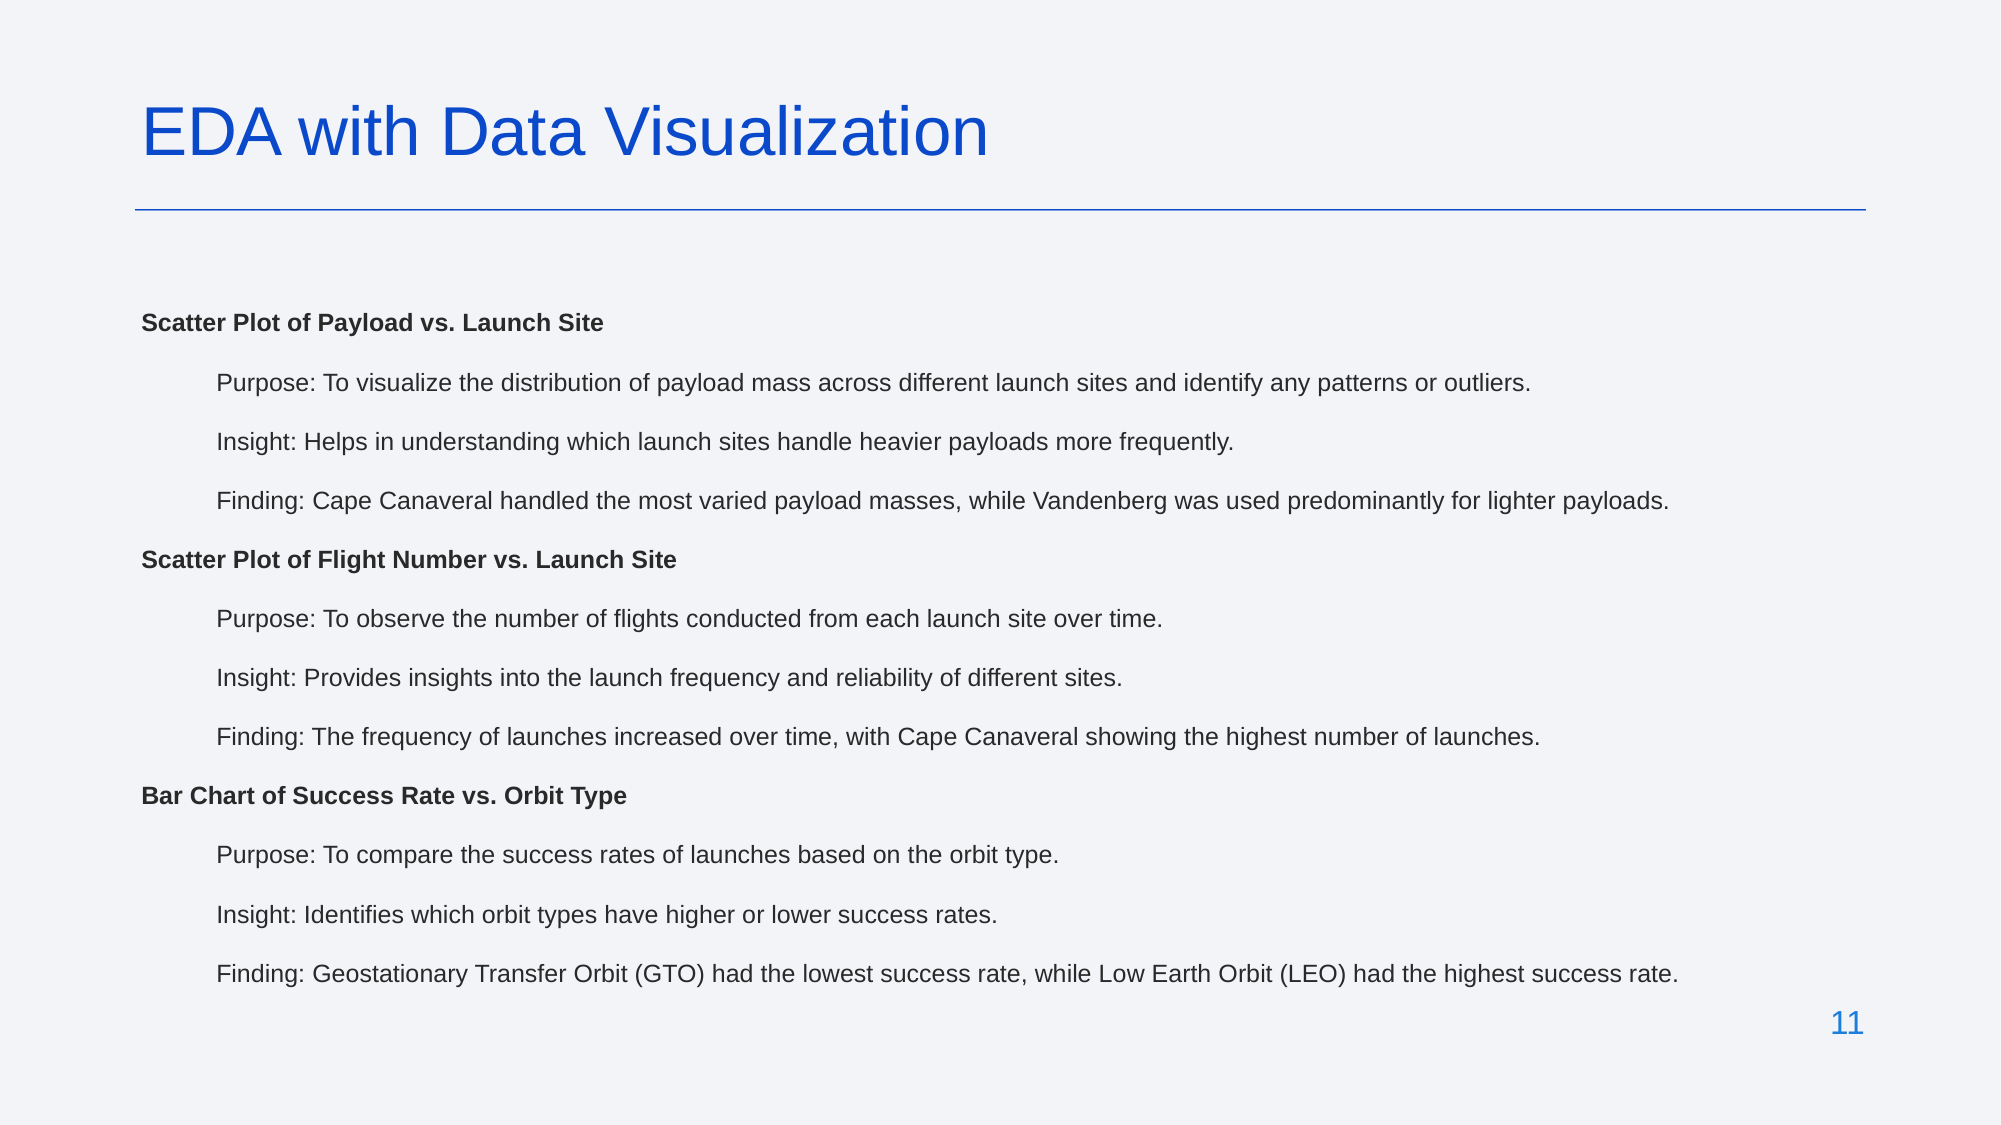

EDA with Data Visualization
Scatter Plot of Payload vs. Launch Site
Purpose: To visualize the distribution of payload mass across different launch sites and identify any patterns or outliers.
Insight: Helps in understanding which launch sites handle heavier payloads more frequently.
Finding: Cape Canaveral handled the most varied payload masses, while Vandenberg was used predominantly for lighter payloads.
Scatter Plot of Flight Number vs. Launch Site
Purpose: To observe the number of flights conducted from each launch site over time.
Insight: Provides insights into the launch frequency and reliability of different sites.
Finding: The frequency of launches increased over time, with Cape Canaveral showing the highest number of launches.
Bar Chart of Success Rate vs. Orbit Type
Purpose: To compare the success rates of launches based on the orbit type.
Insight: Identifies which orbit types have higher or lower success rates.
Finding: Geostationary Transfer Orbit (GTO) had the lowest success rate, while Low Earth Orbit (LEO) had the highest success rate.

11